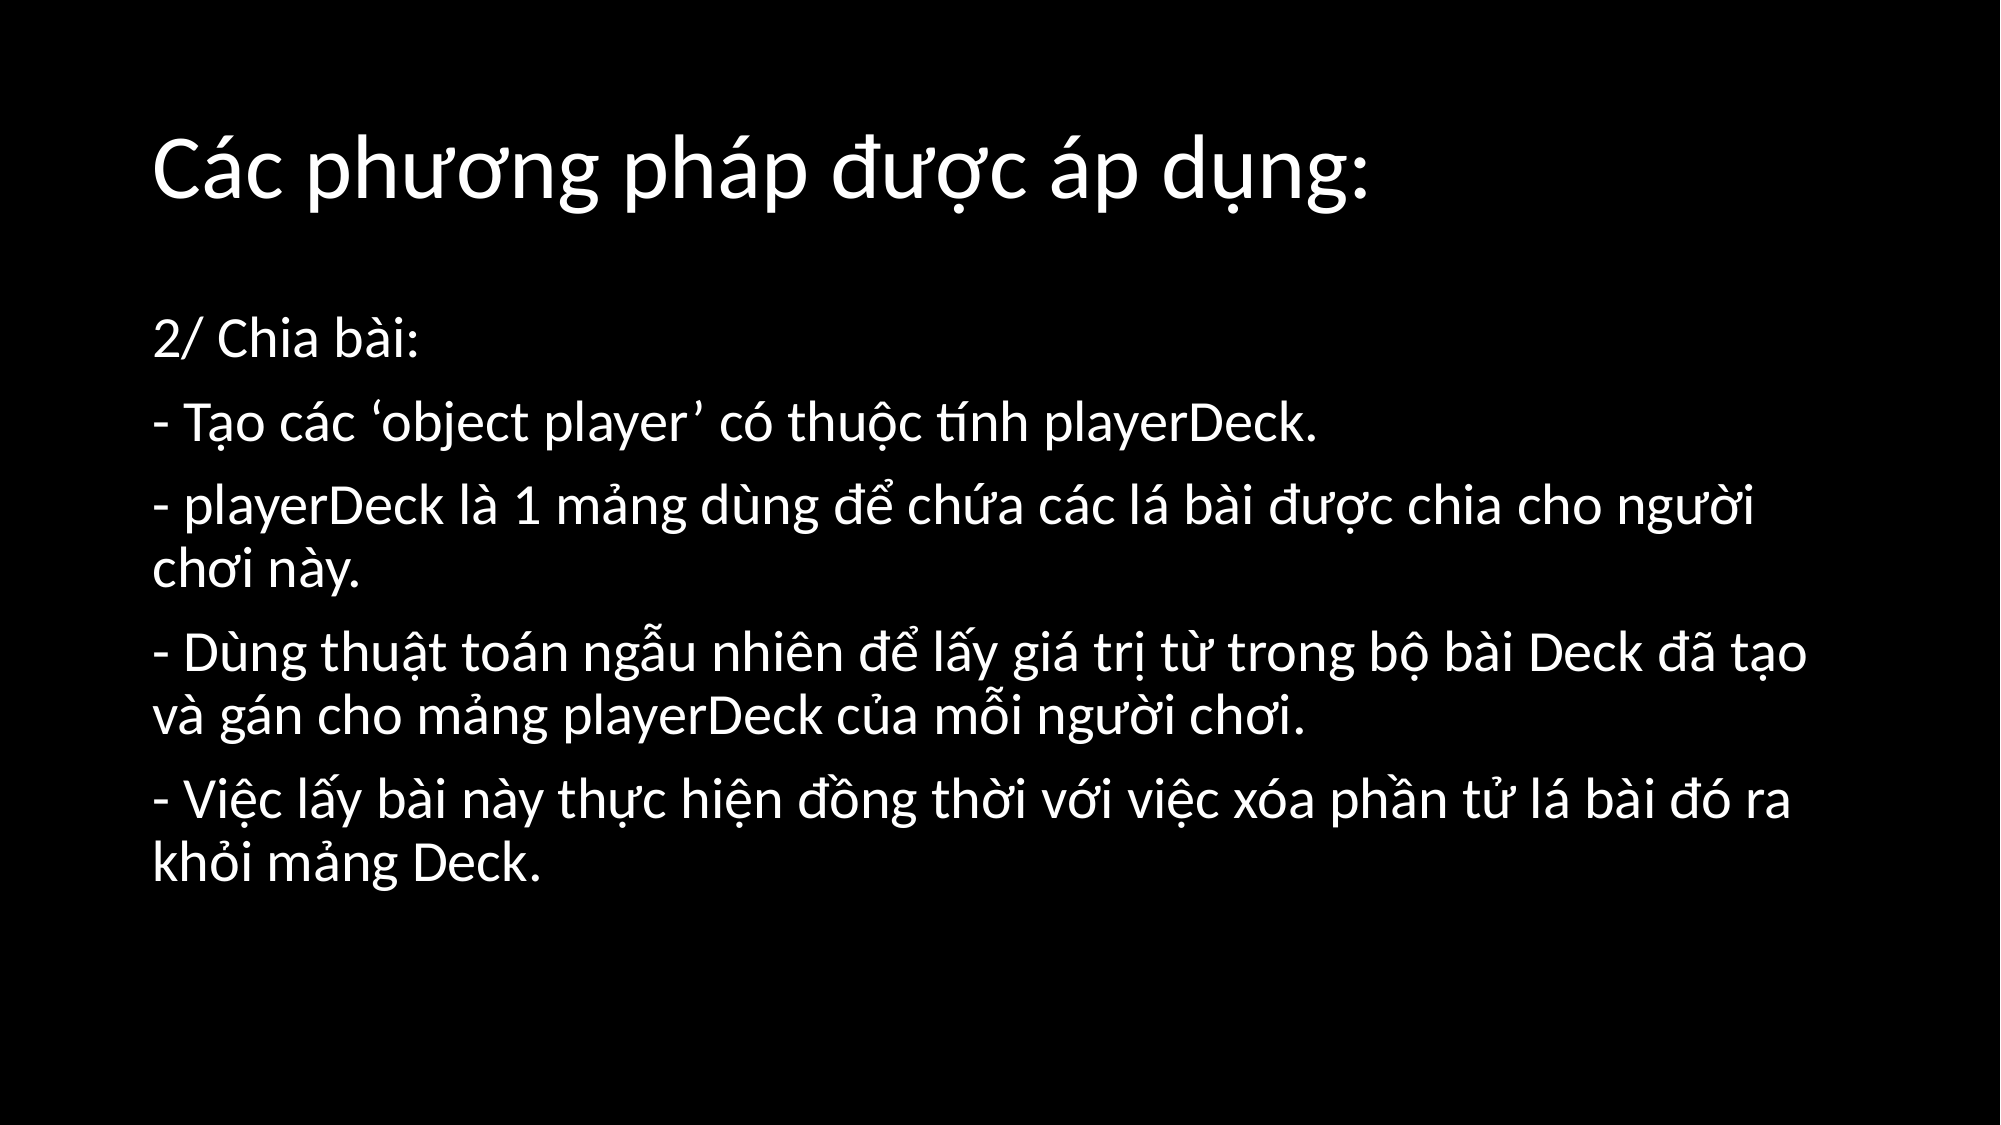

# Các phương pháp được áp dụng:
2/ Chia bài:
- Tạo các ‘object player’ có thuộc tính playerDeck.
- playerDeck là 1 mảng dùng để chứa các lá bài được chia cho người chơi này.
- Dùng thuật toán ngẫu nhiên để lấy giá trị từ trong bộ bài Deck đã tạo và gán cho mảng playerDeck của mỗi người chơi.
- Việc lấy bài này thực hiện đồng thời với việc xóa phần tử lá bài đó ra khỏi mảng Deck.